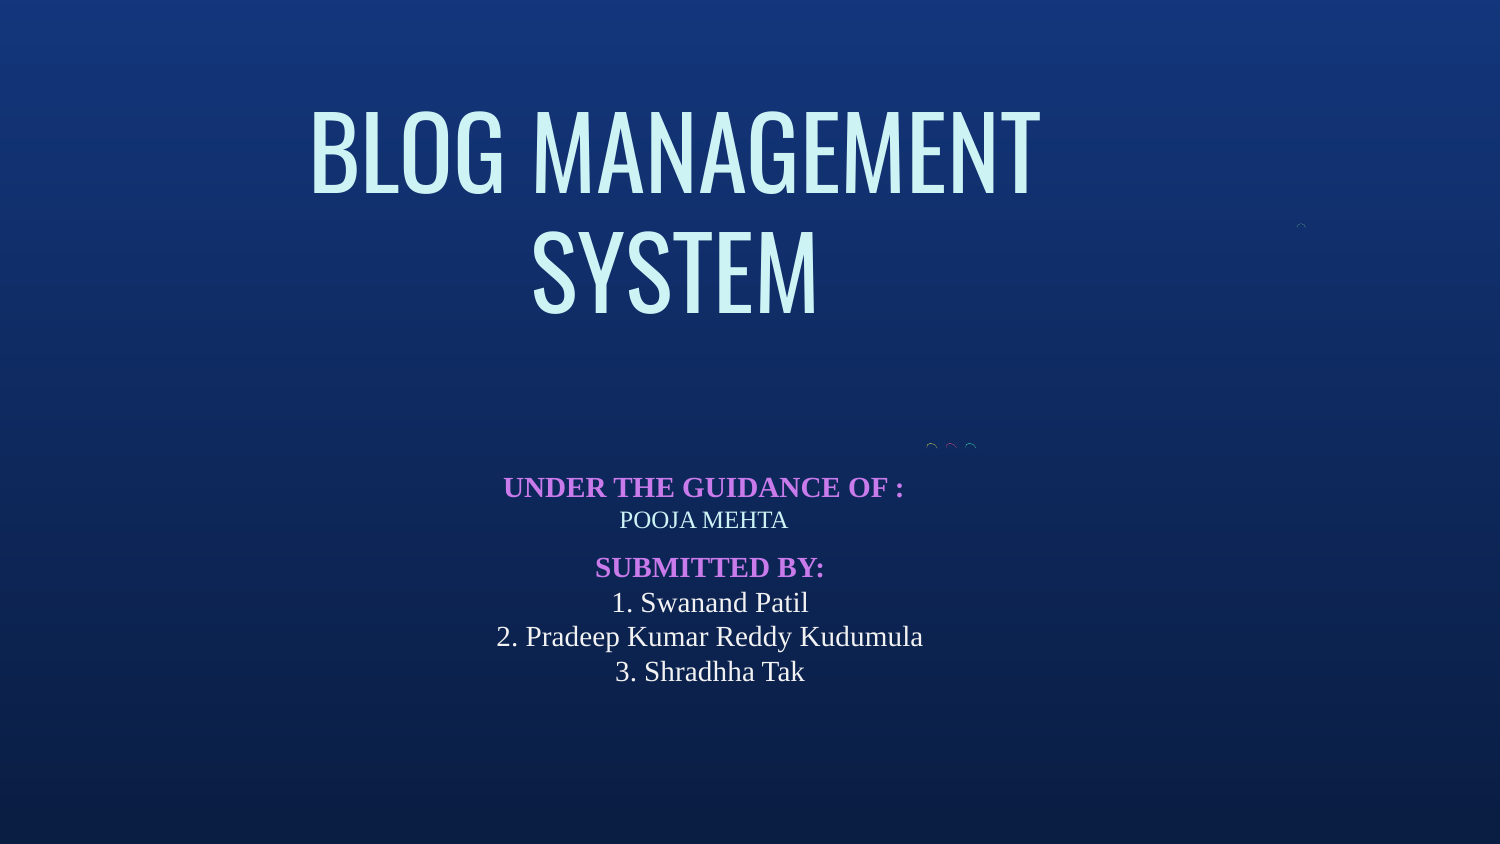

# BLOG MANAGEMENT SYSTEM

UNDER THE GUIDANCE OF :
POOJA MEHTA
SUBMITTED BY:
1. Swanand Patil​
2. Pradeep Kumar Reddy Kudumula​
3. Shradhha Tak​